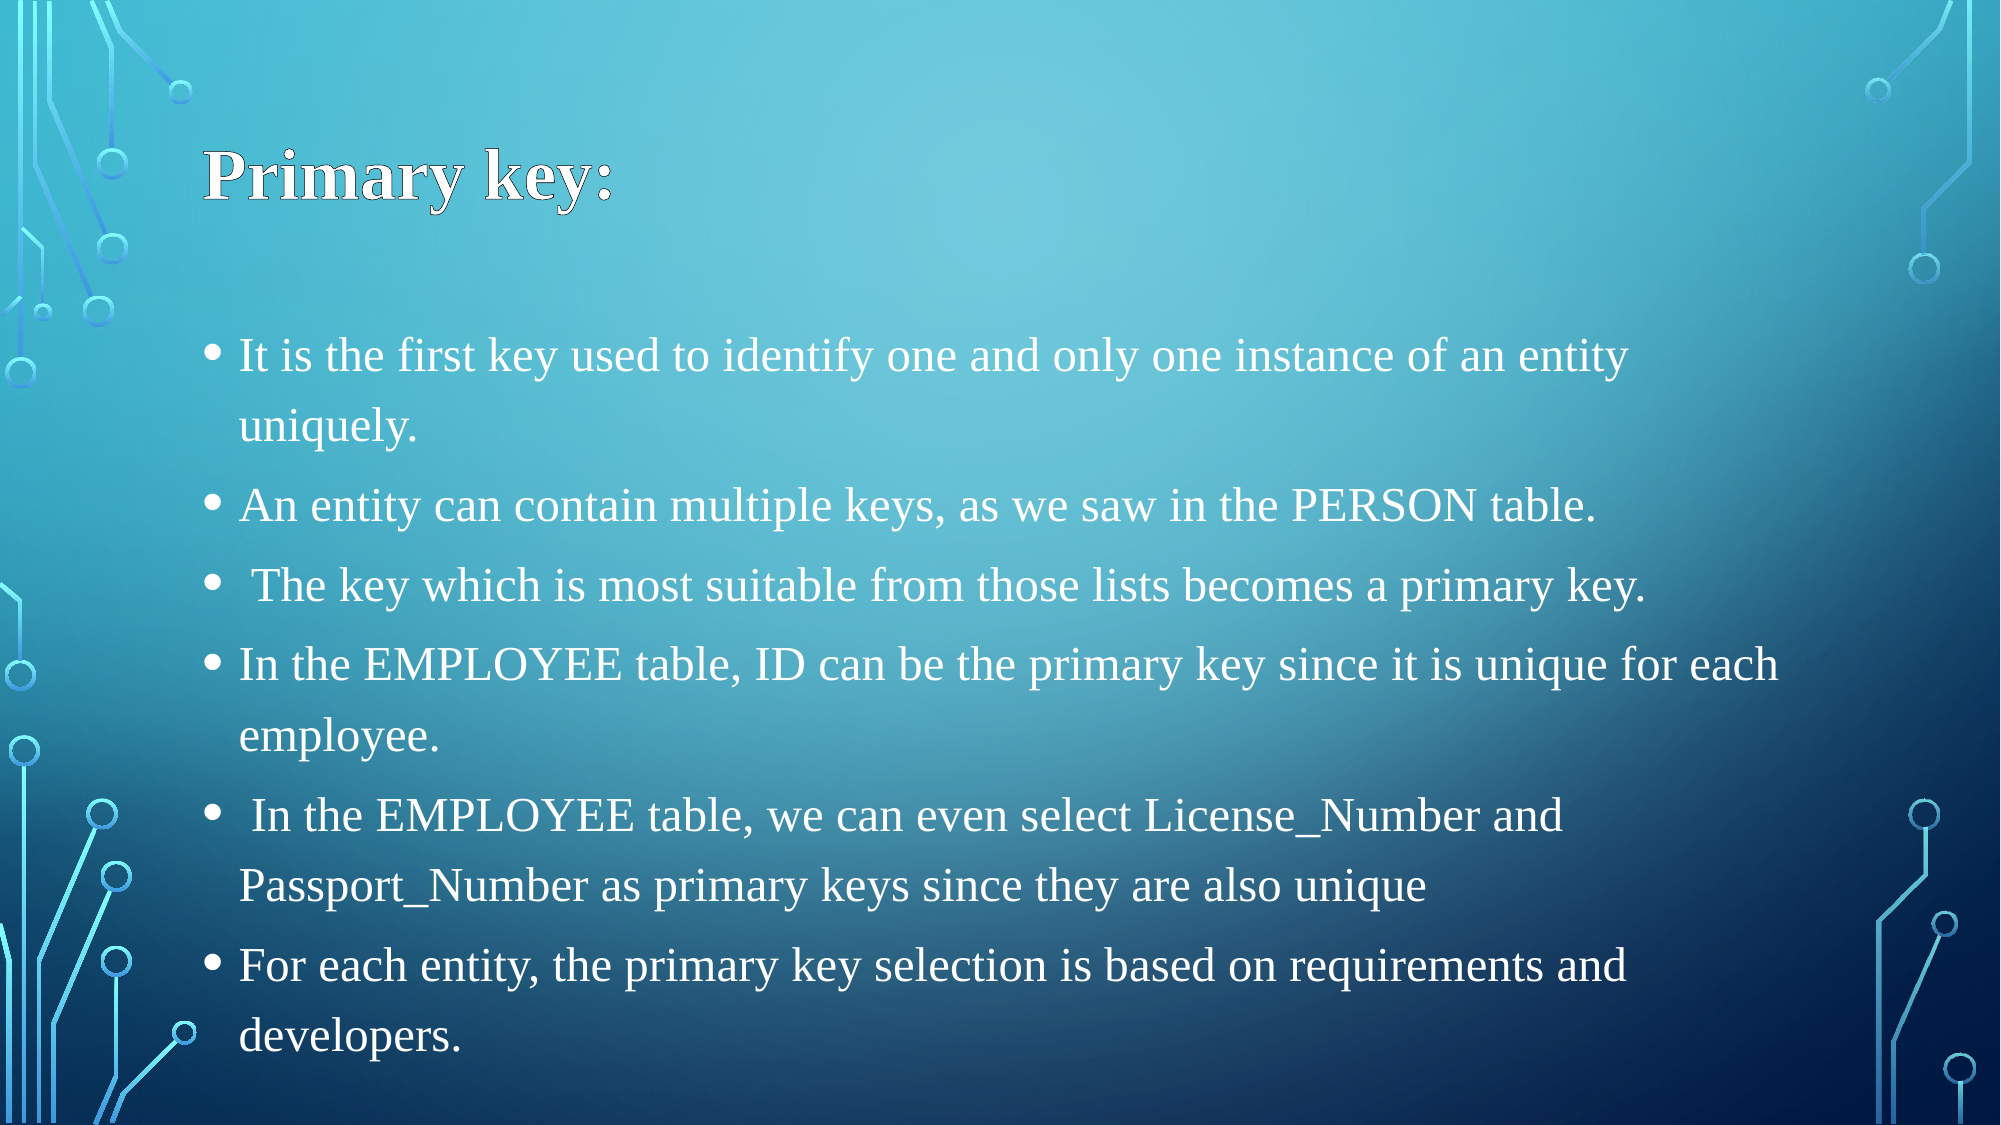

Primary key:
It is the first key used to identify one and only one instance of an entity uniquely.
An entity can contain multiple keys, as we saw in the PERSON table.
 The key which is most suitable from those lists becomes a primary key.
In the EMPLOYEE table, ID can be the primary key since it is unique for each employee.
 In the EMPLOYEE table, we can even select License_Number and Passport_Number as primary keys since they are also unique
For each entity, the primary key selection is based on requirements and developers.

#